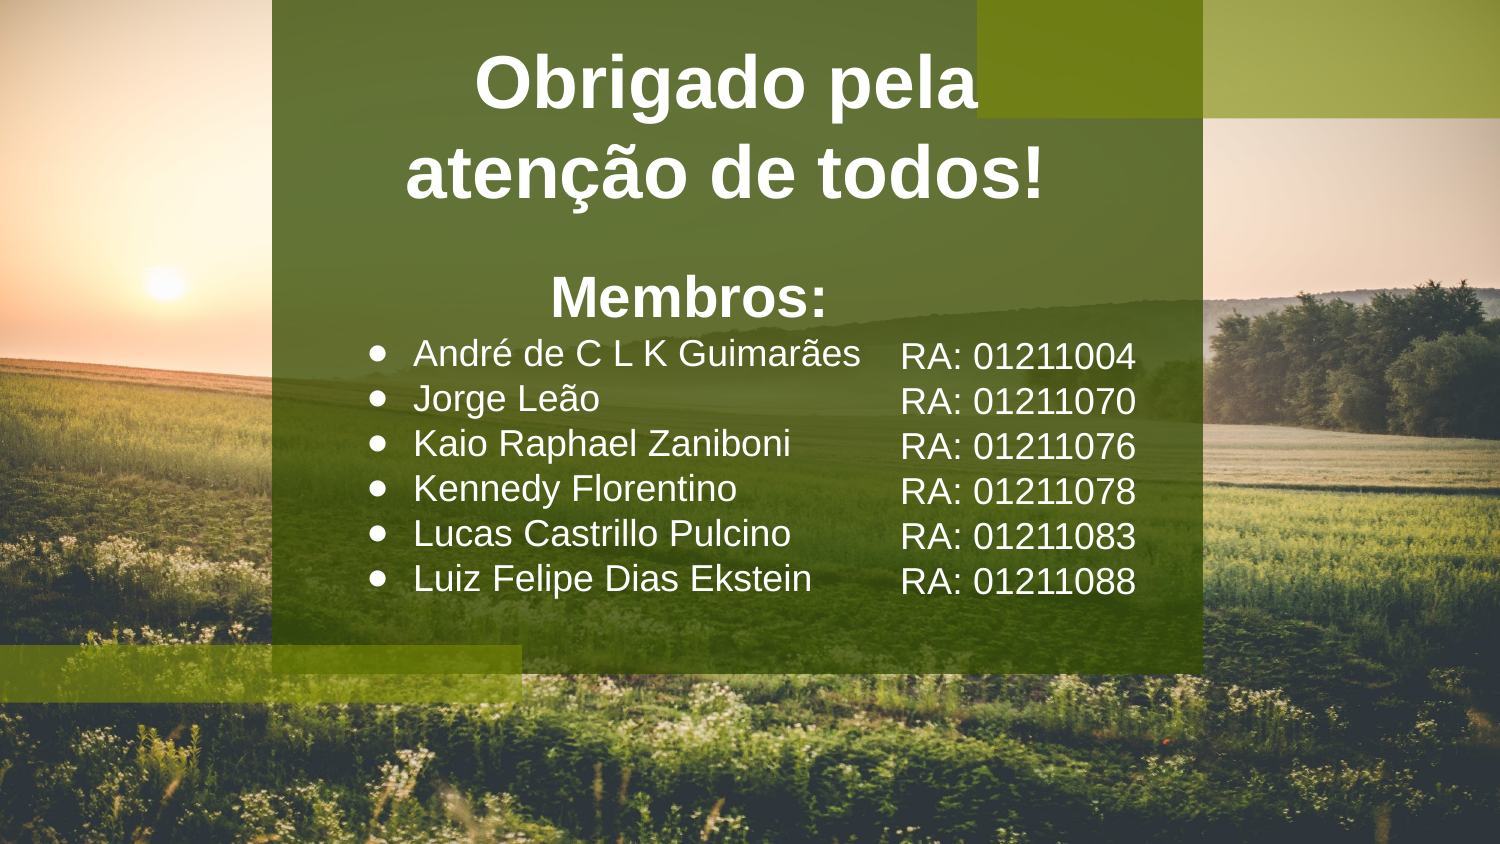

Obrigado pela atenção de todos!

RA: 01211004
RA: 01211070
RA: 01211076
RA: 01211078
RA: 01211083
RA: 01211088
Membros:
André de C L K Guimarães
Jorge Leão
Kaio Raphael Zaniboni
Kennedy Florentino
Lucas Castrillo Pulcino
Luiz Felipe Dias Ekstein